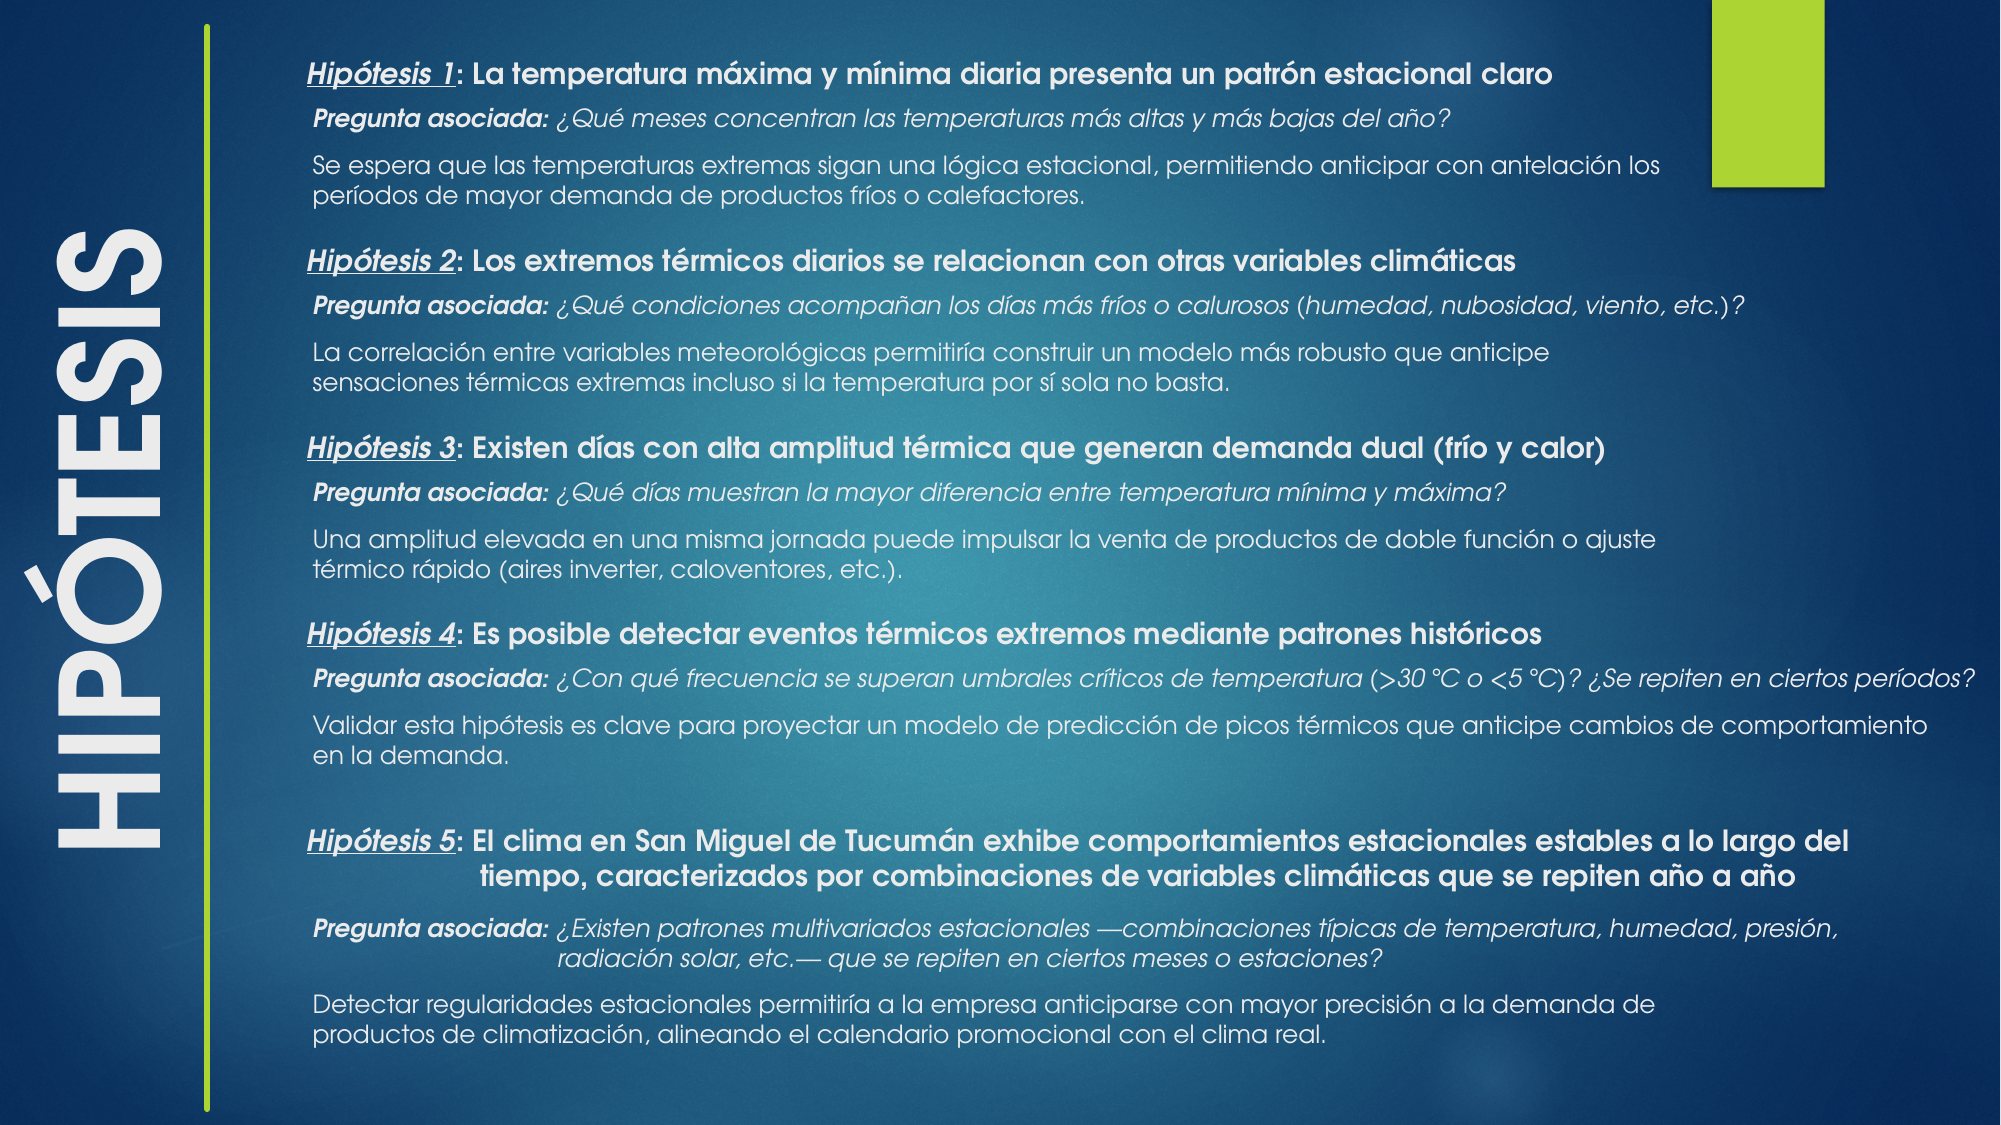

Hipótesis 1: La temperatura máxima y mínima diaria presenta un patrón estacional claro
Pregunta asociada: ¿Qué meses concentran las temperaturas más altas y más bajas del año?
Se espera que las temperaturas extremas sigan una lógica estacional, permitiendo anticipar con antelación los períodos de mayor demanda de productos fríos o calefactores.
 Hipótesis 2: Los extremos térmicos diarios se relacionan con otras variables climáticas
Pregunta asociada: ¿Qué condiciones acompañan los días más fríos o calurosos (humedad, nubosidad, viento, etc.)?
La correlación entre variables meteorológicas permitiría construir un modelo más robusto que anticipe sensaciones térmicas extremas incluso si la temperatura por sí sola no basta.
 Hipótesis 3: Existen días con alta amplitud térmica que generan demanda dual (frío y calor)
HIPÓTESIS
Pregunta asociada: ¿Qué días muestran la mayor diferencia entre temperatura mínima y máxima?
Una amplitud elevada en una misma jornada puede impulsar la venta de productos de doble función o ajuste térmico rápido (aires inverter, caloventores, etc.).
 Hipótesis 4: Es posible detectar eventos térmicos extremos mediante patrones históricos
Pregunta asociada: ¿Con qué frecuencia se superan umbrales críticos de temperatura (>30 °C o <5 °C)? ¿Se repiten en ciertos períodos?
Validar esta hipótesis es clave para proyectar un modelo de predicción de picos térmicos que anticipe cambios de comportamiento en la demanda.
 Hipótesis 5: El clima en San Miguel de Tucumán exhibe comportamientos estacionales estables a lo largo del
                      tiempo, caracterizados por combinaciones de variables climáticas que se repiten año a año
Pregunta asociada: ¿Existen patrones multivariados estacionales —combinaciones típicas de temperatura, humedad, presión,
                                   radiación solar, etc.— que se repiten en ciertos meses o estaciones?
Detectar regularidades estacionales permitiría a la empresa anticiparse con mayor precisión a la demanda de productos de climatización, alineando el calendario promocional con el clima real.